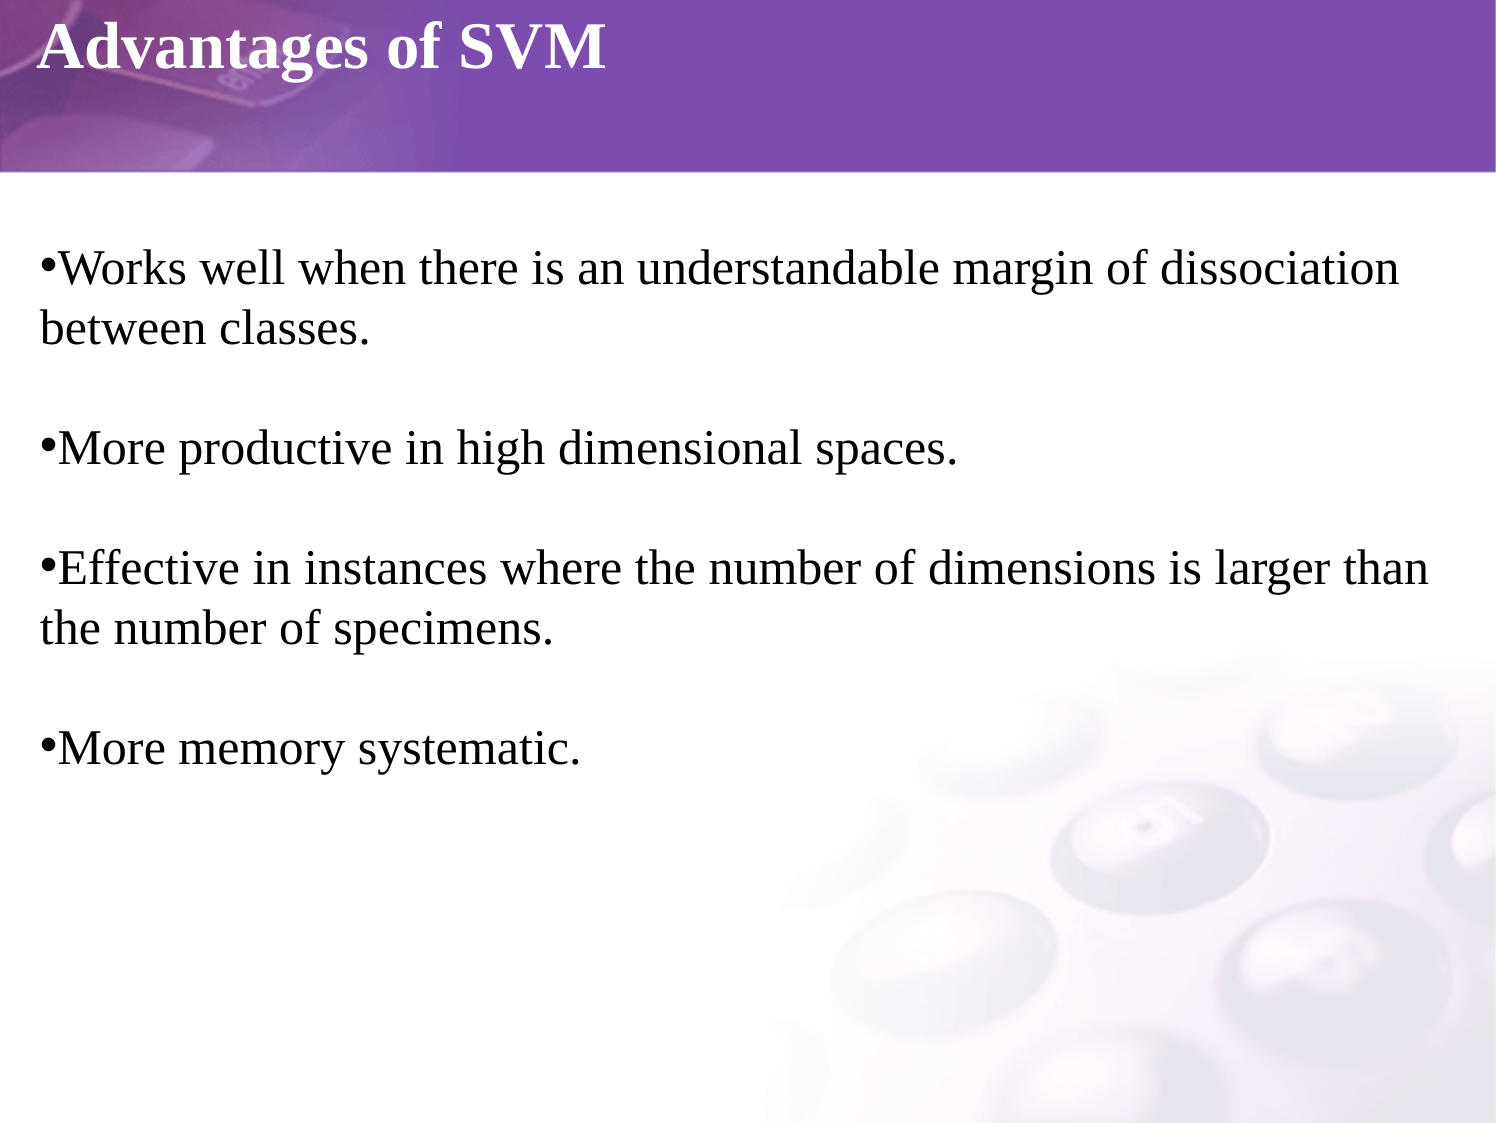

# Advantages of SVM
Works well when there is an understandable margin of dissociation between classes.

More productive in high dimensional spaces.

Effective in instances where the number of dimensions is larger than the number of specimens.

More memory systematic.